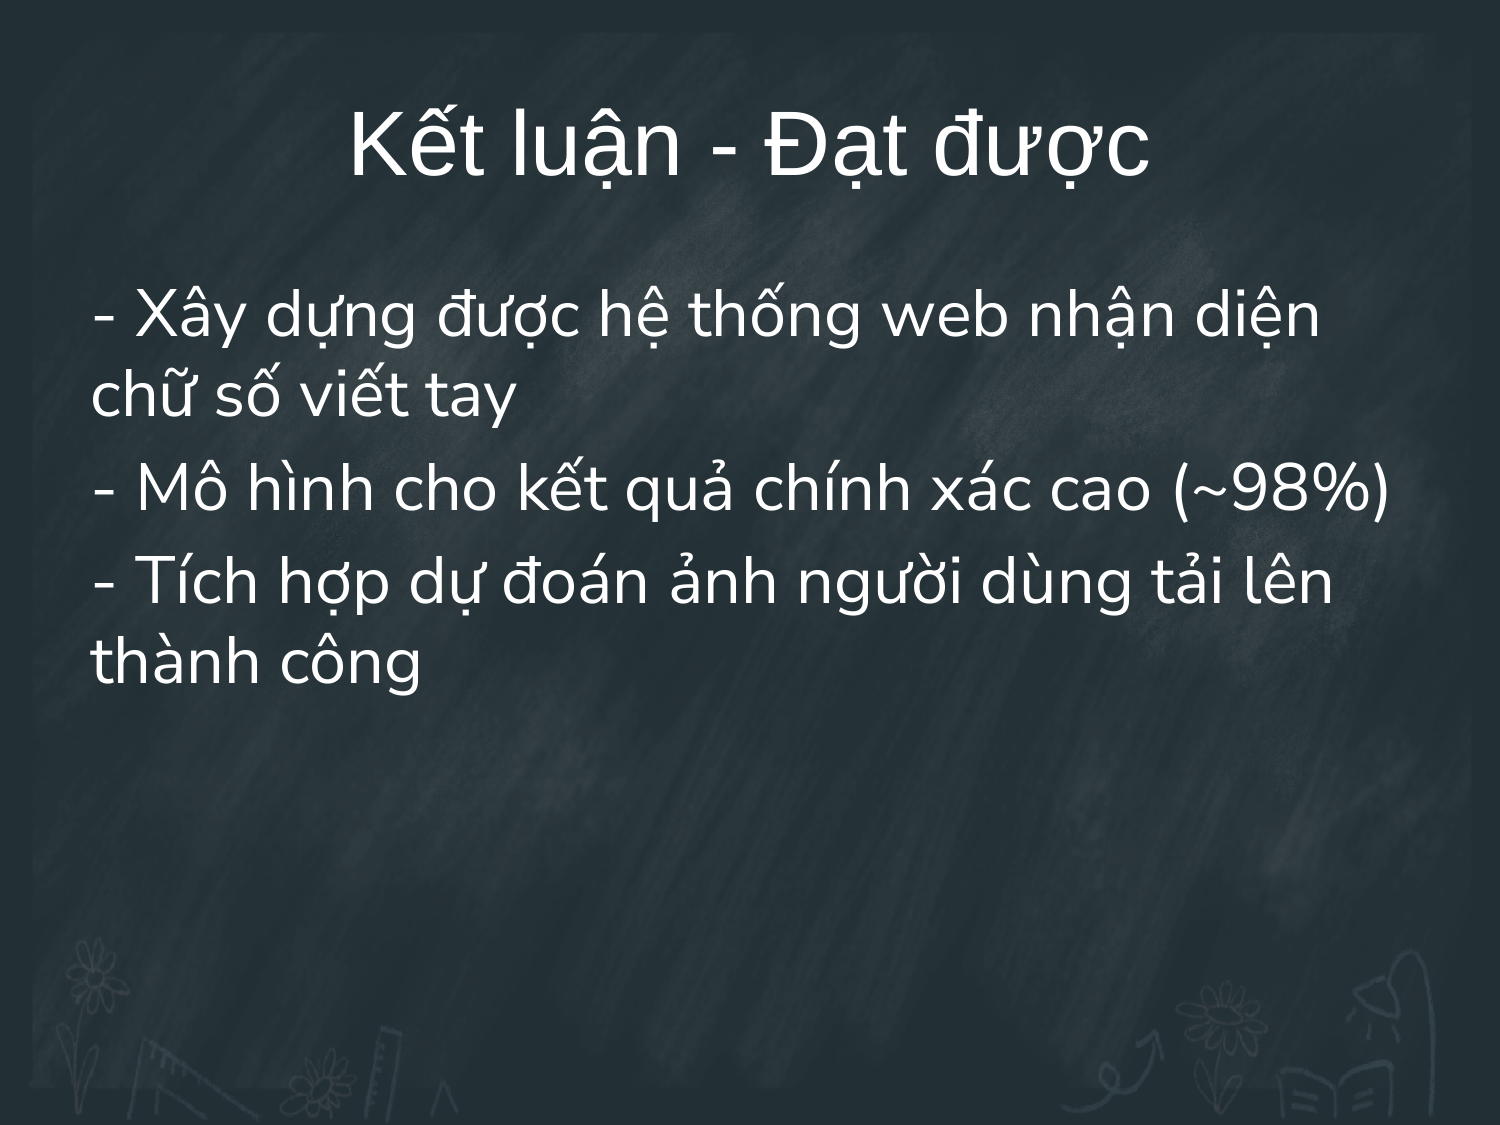

Kết luận - Đạt được
- Xây dựng được hệ thống web nhận diện chữ số viết tay
- Mô hình cho kết quả chính xác cao (~98%)
- Tích hợp dự đoán ảnh người dùng tải lên thành công